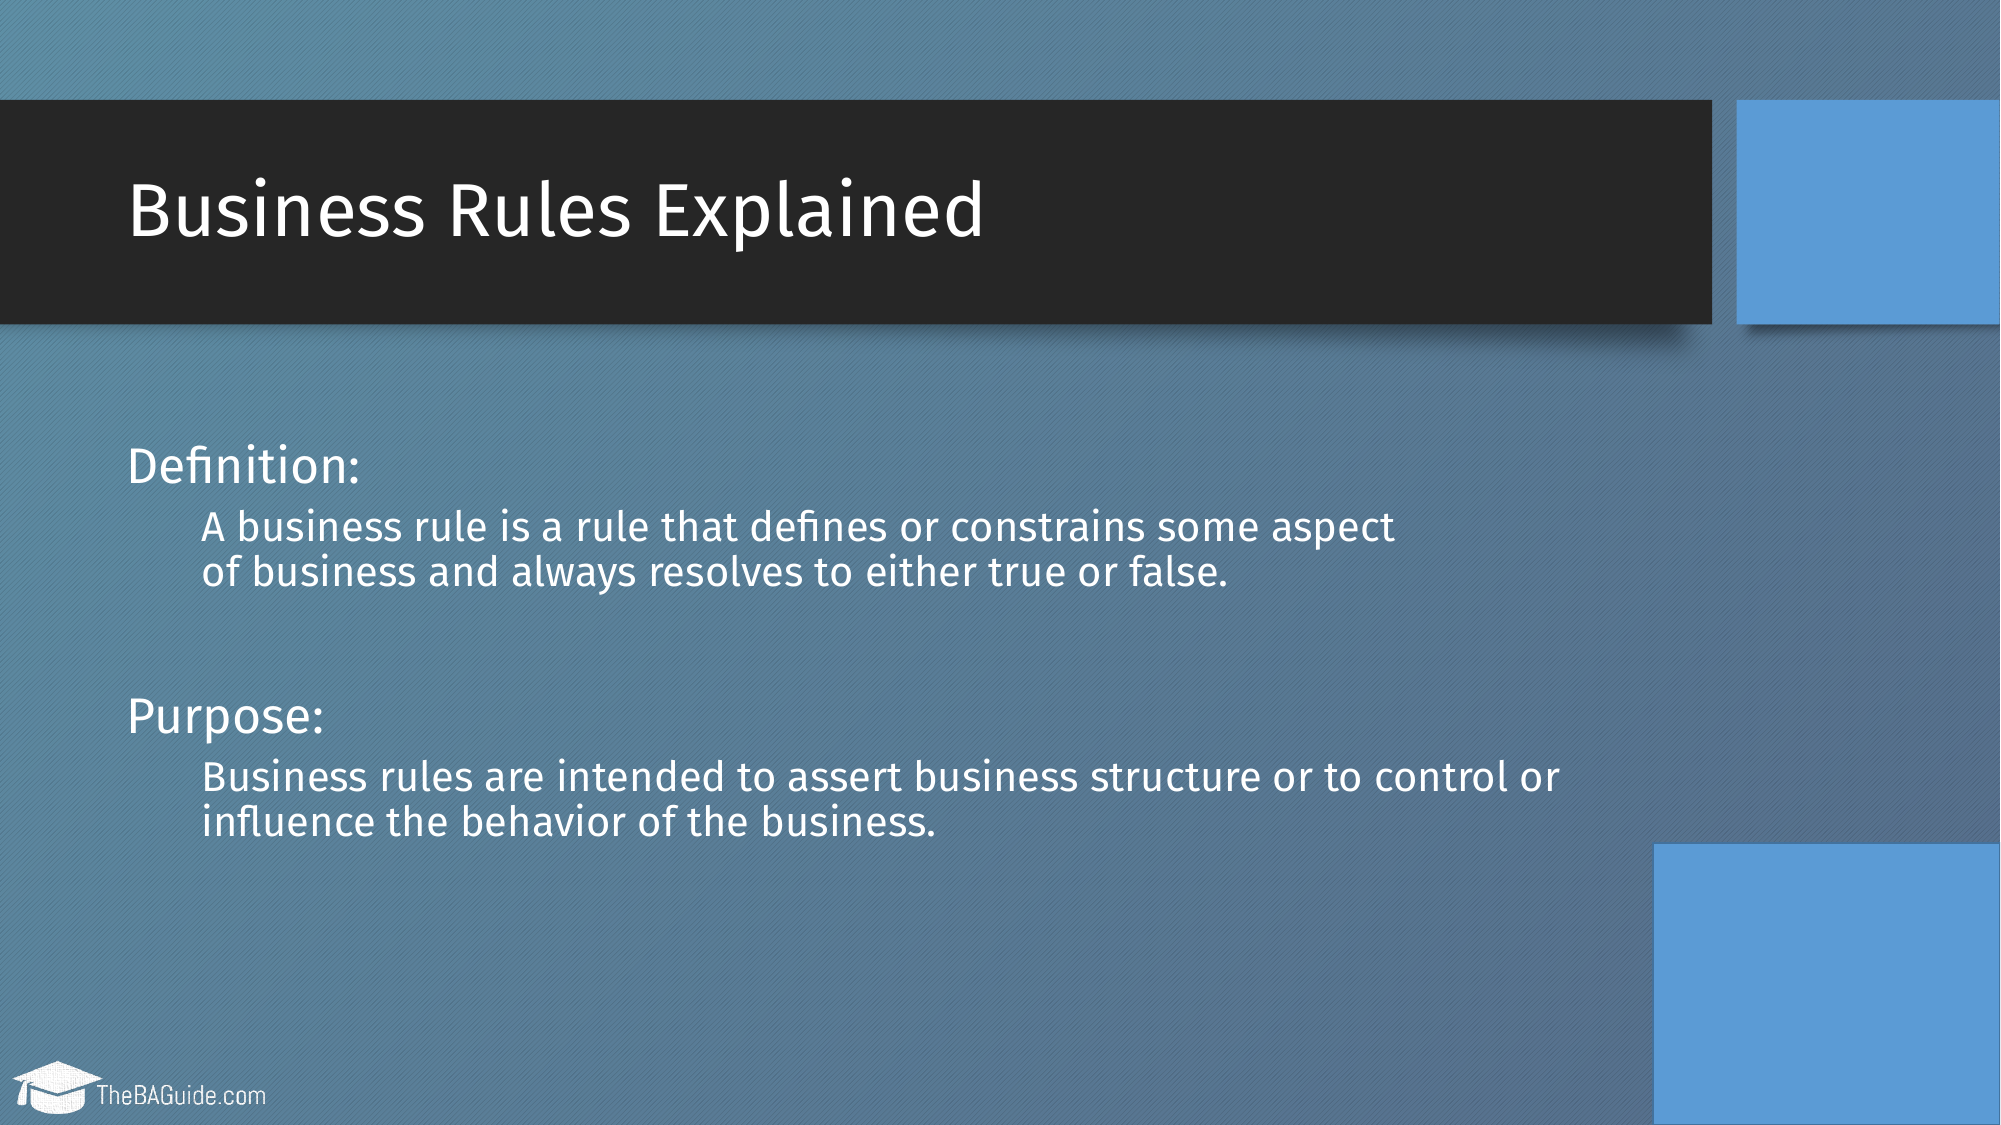

# Business Rules Explained

Definition:
A business rule is a rule that defines or constrains some aspect of business and always resolves to either true or false.

Purpose:
Business rules are intended to assert business structure or to control or influence the behavior of the business.